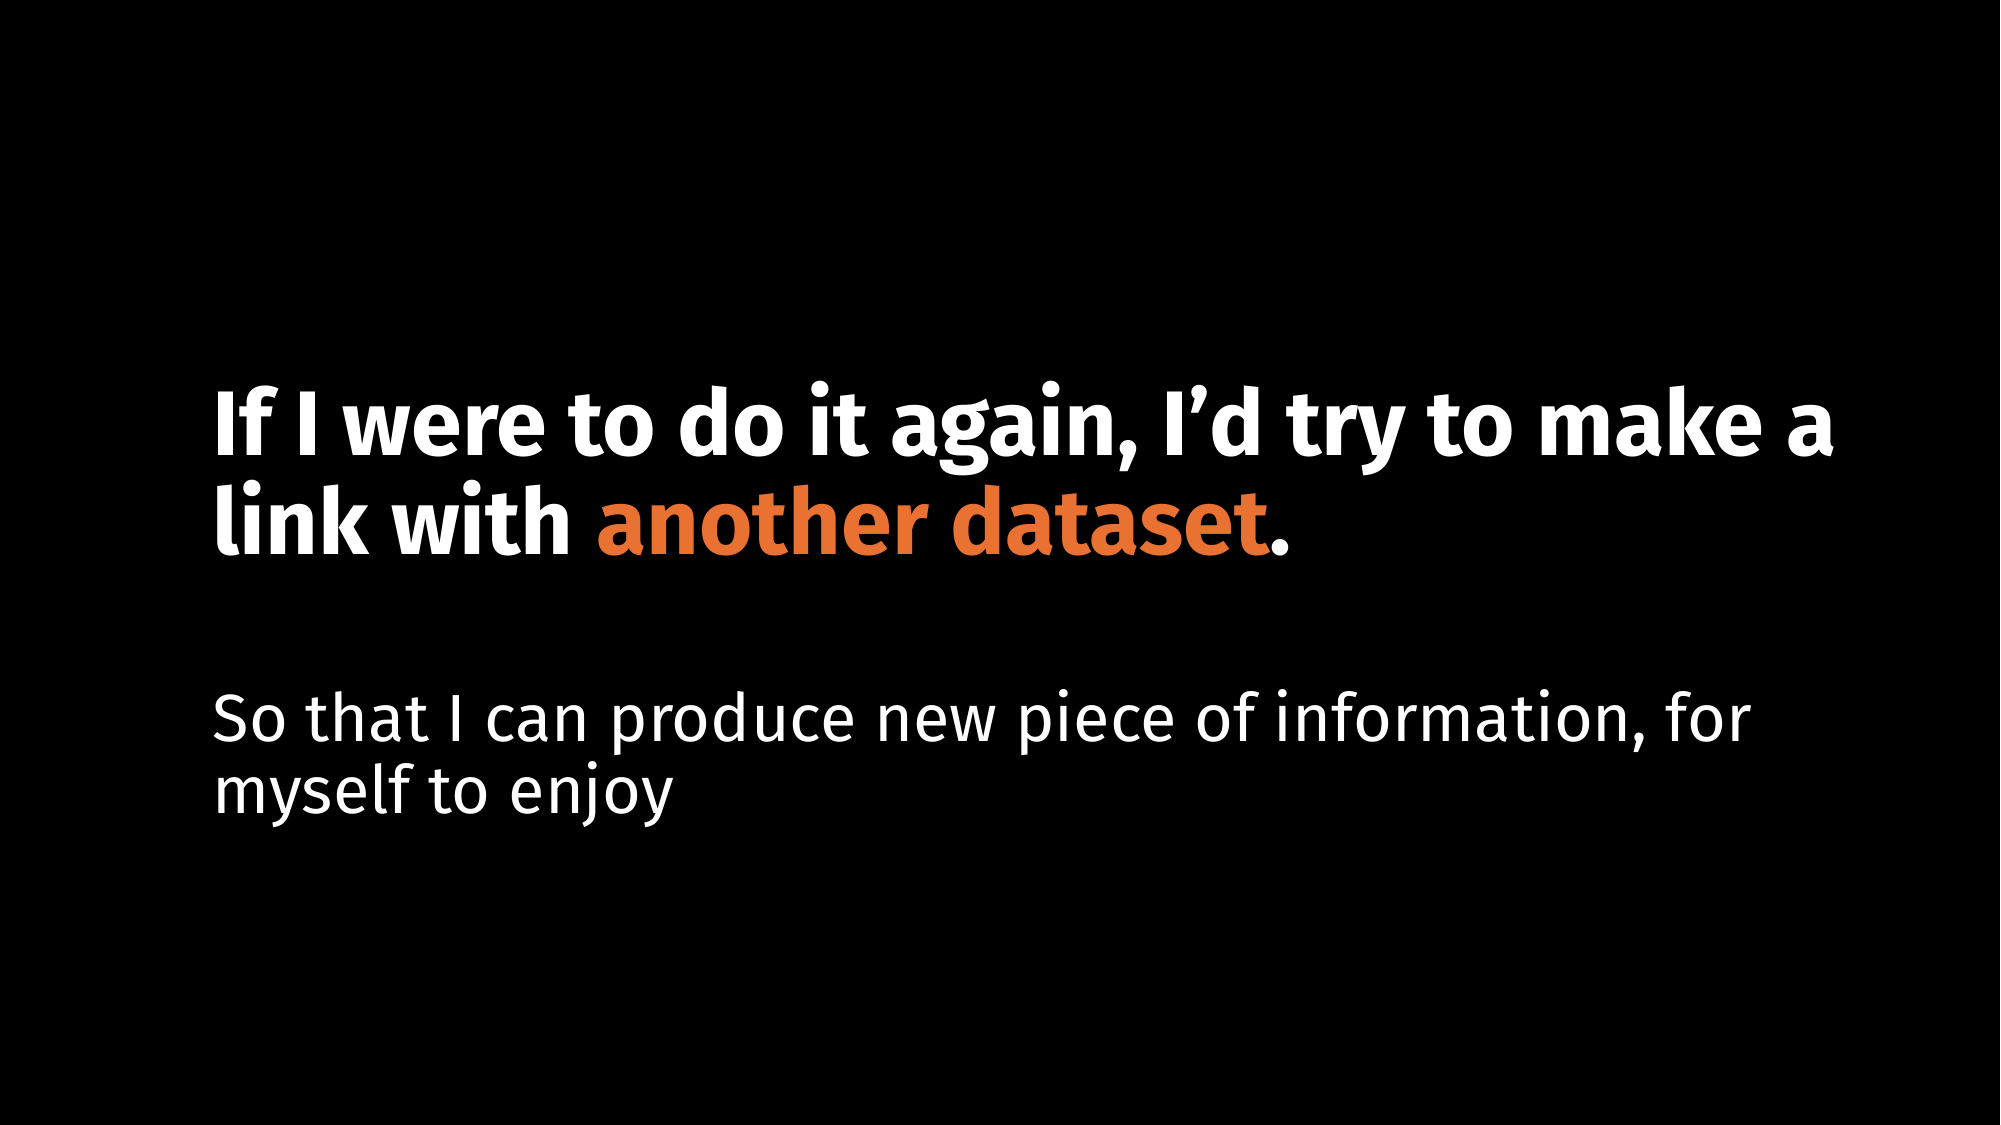

# If I were to do it again, I’d try to make a link with another dataset.
So that I can produce new piece of information, for myself to enjoy